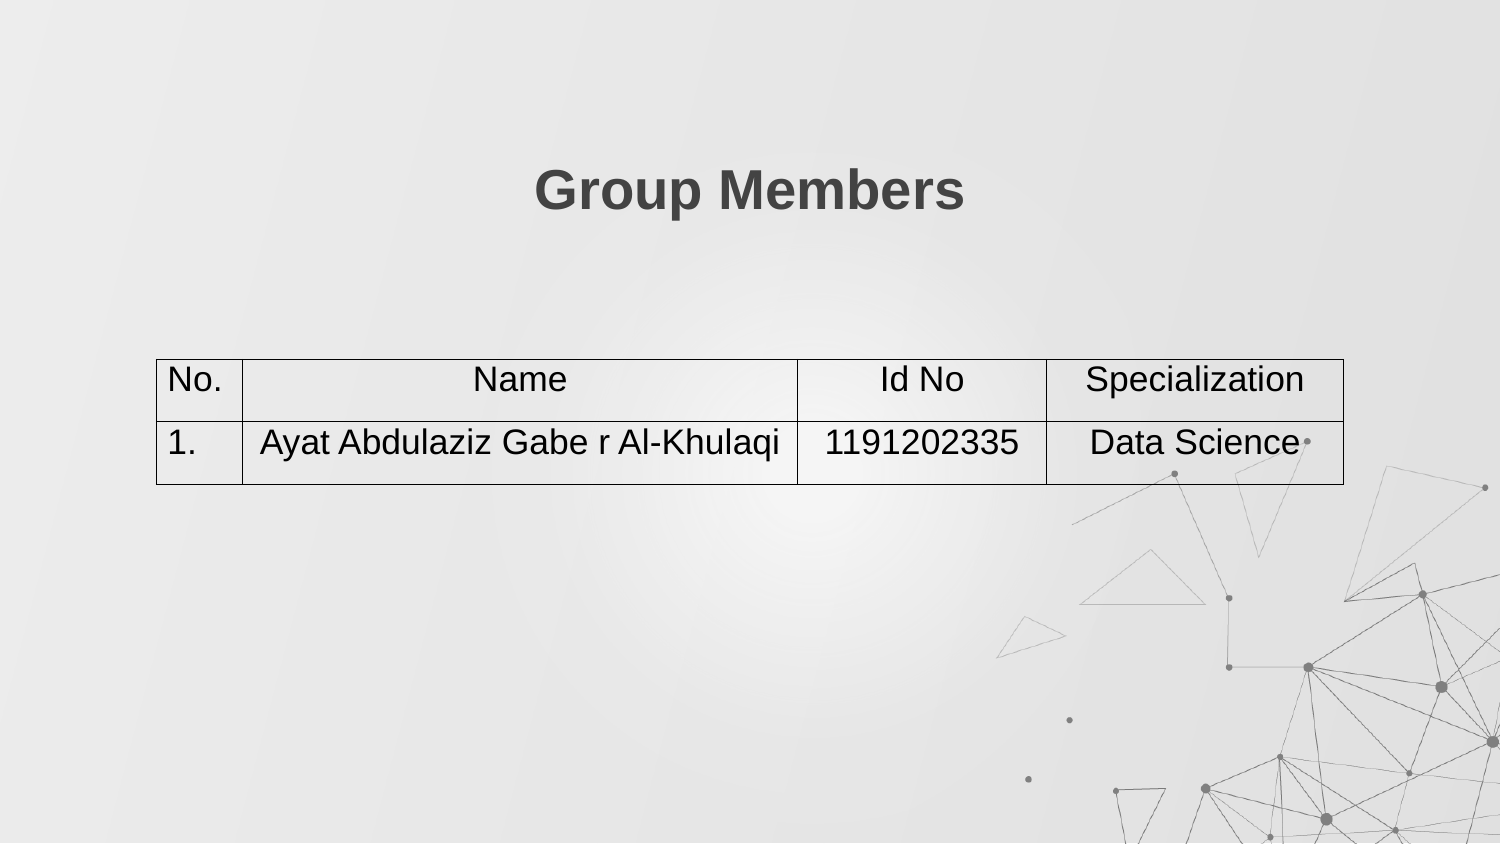

# Group Members
| No. | Name | Id No | Specialization |
| --- | --- | --- | --- |
| 1. | Ayat Abdulaziz Gabe r Al-Khulaqi | 1191202335 | Data Science |